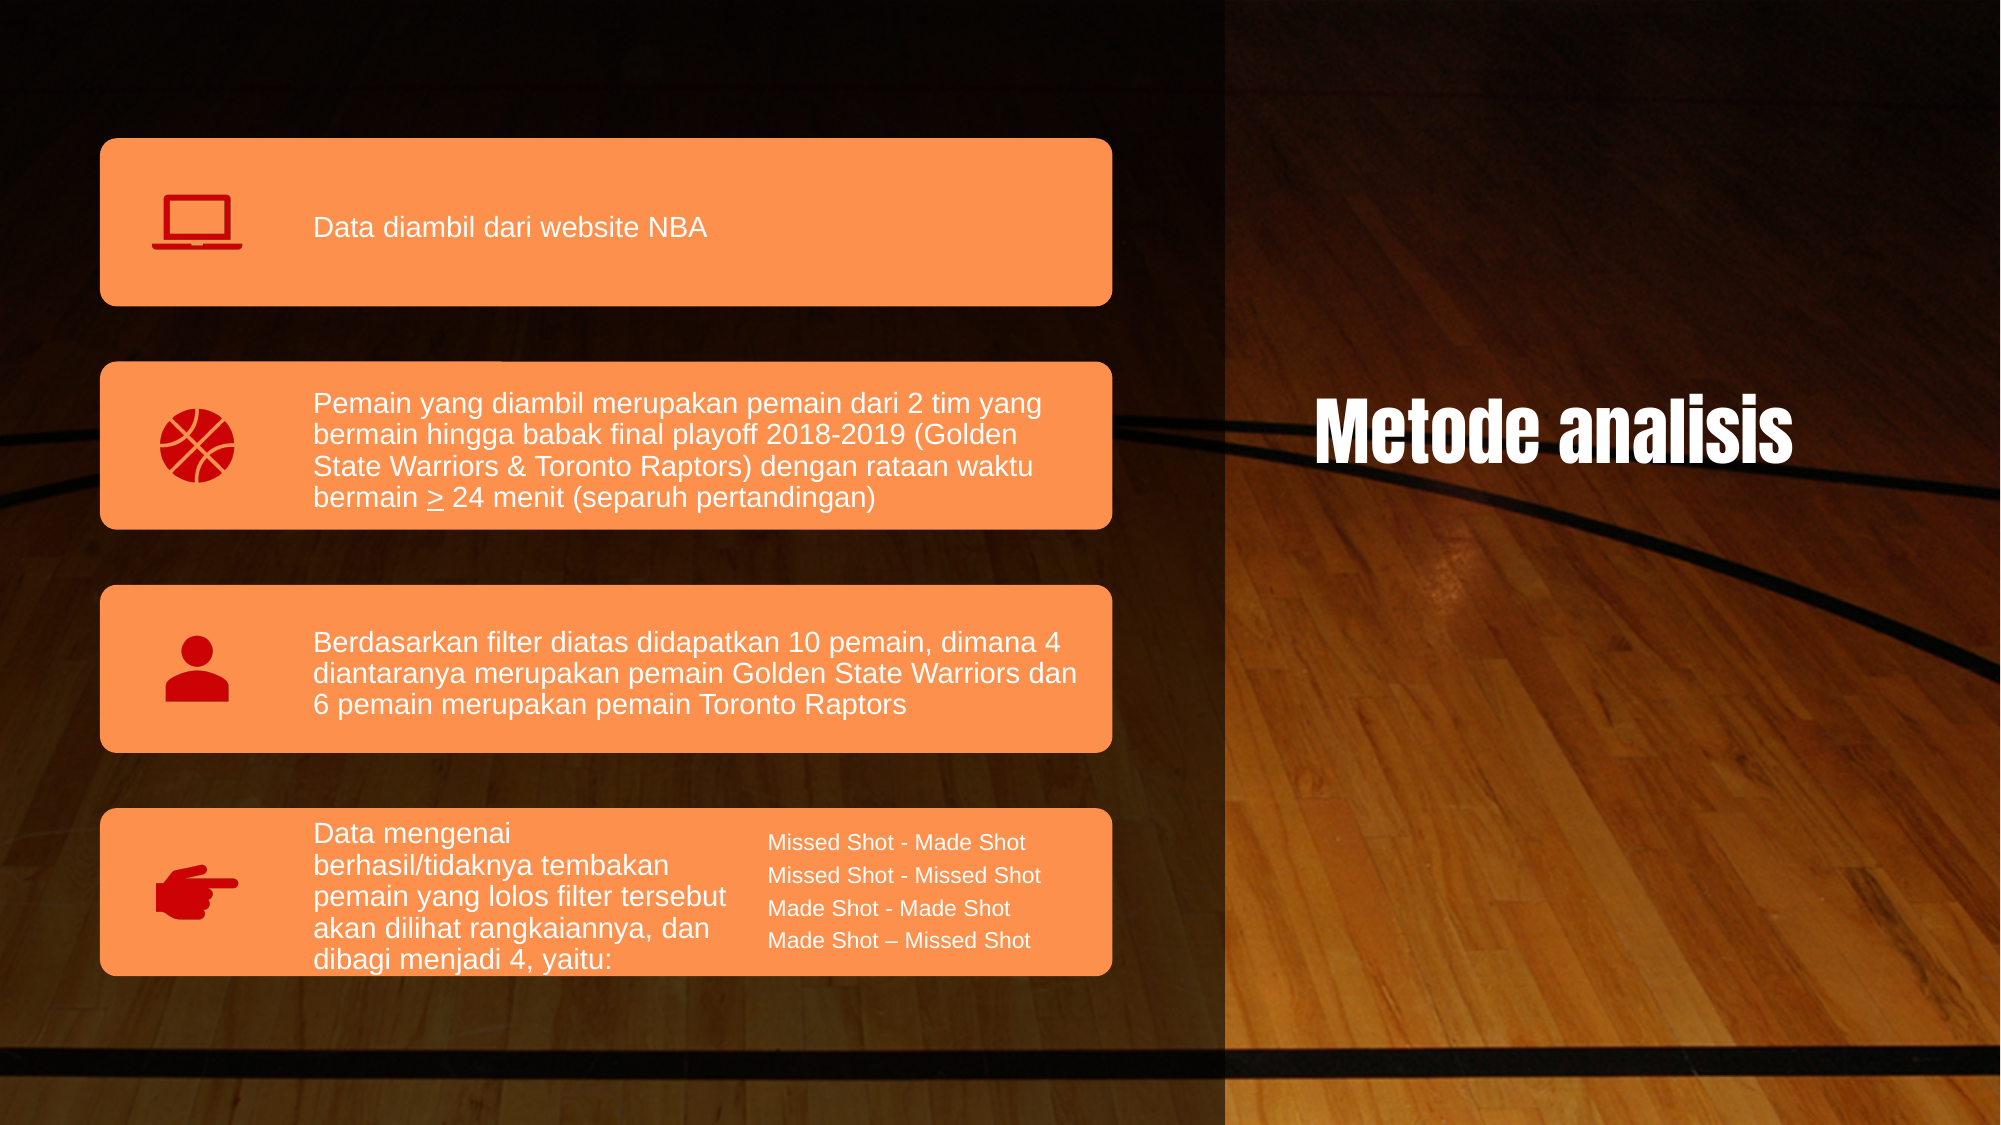

Data diambil dari website NBA
Pemain yang diambil merupakan pemain dari 2 tim yang bermain hingga babak final playoff 2018-2019 (Golden State Warriors & Toronto Raptors) dengan rataan waktu bermain > 24 menit (separuh pertandingan)
Berdasarkan filter diatas didapatkan 10 pemain, dimana 4 diantaranya merupakan pemain Golden State Warriors dan 6 pemain merupakan pemain Toronto Raptors
Data mengenai berhasil/tidaknya tembakan pemain yang lolos filter tersebut akan dilihat rangkaiannya, dan dibagi menjadi 4, yaitu:
Missed Shot - Made Shot
Missed Shot - Missed Shot
Made Shot - Made Shot
Made Shot – Missed Shot
# Metode analisis